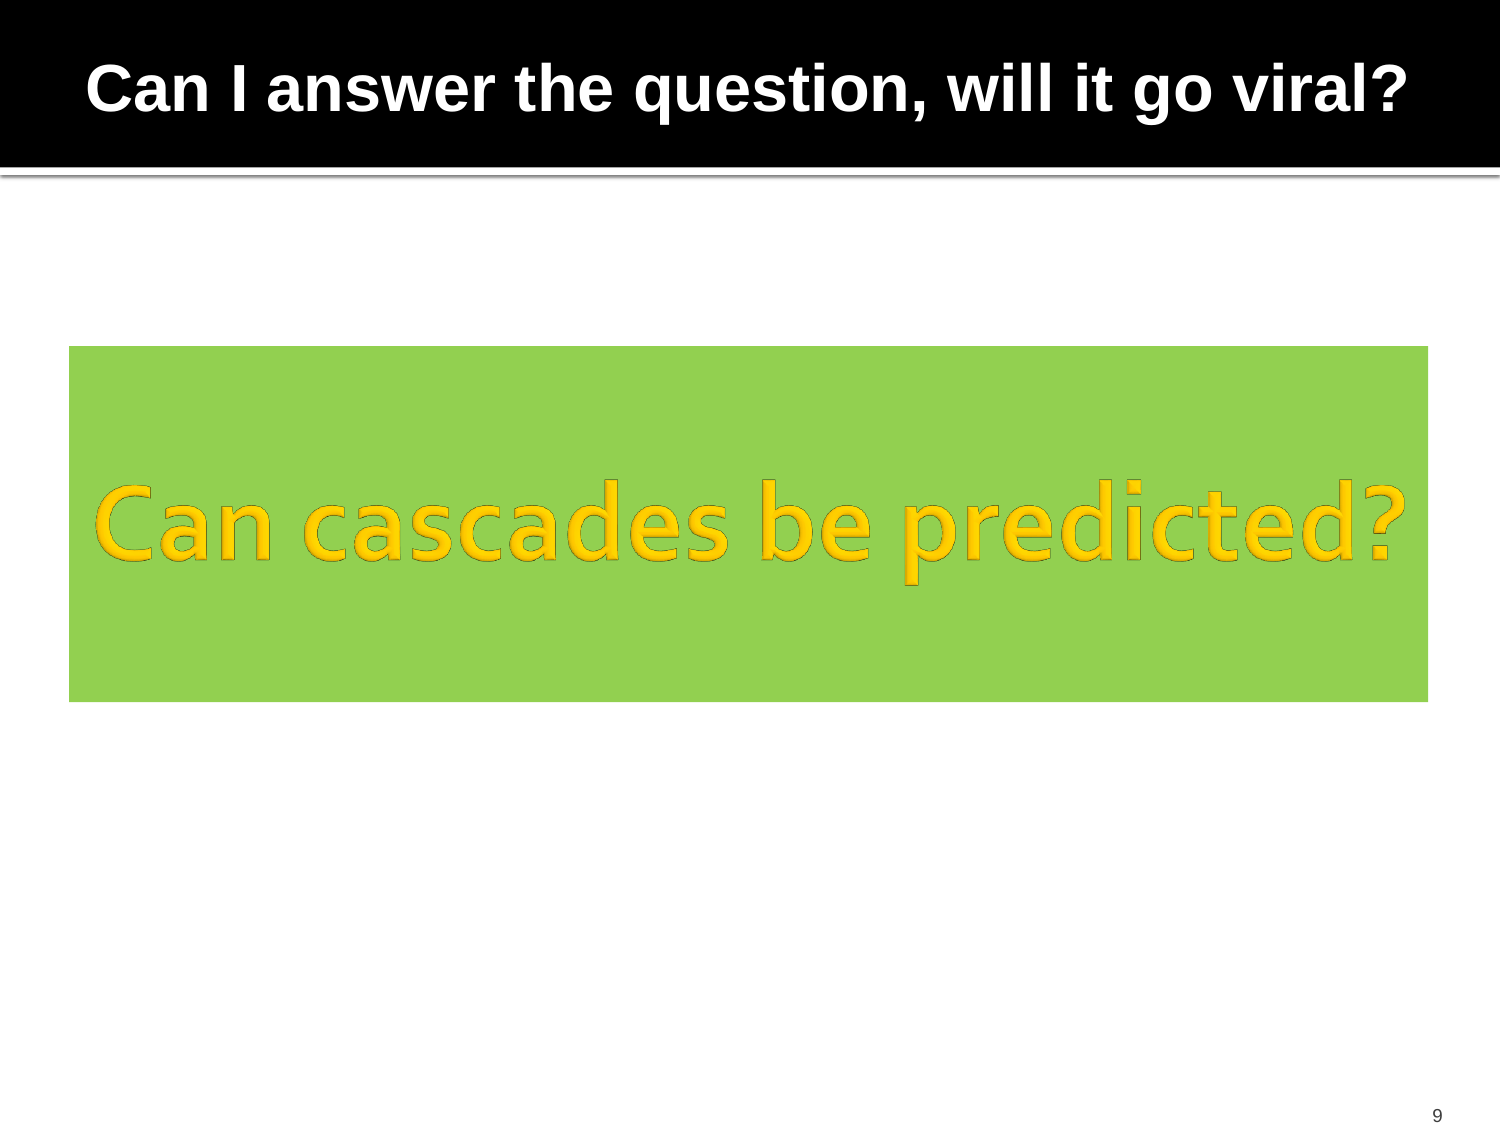

Can I answer the question, will it go viral?
#

9